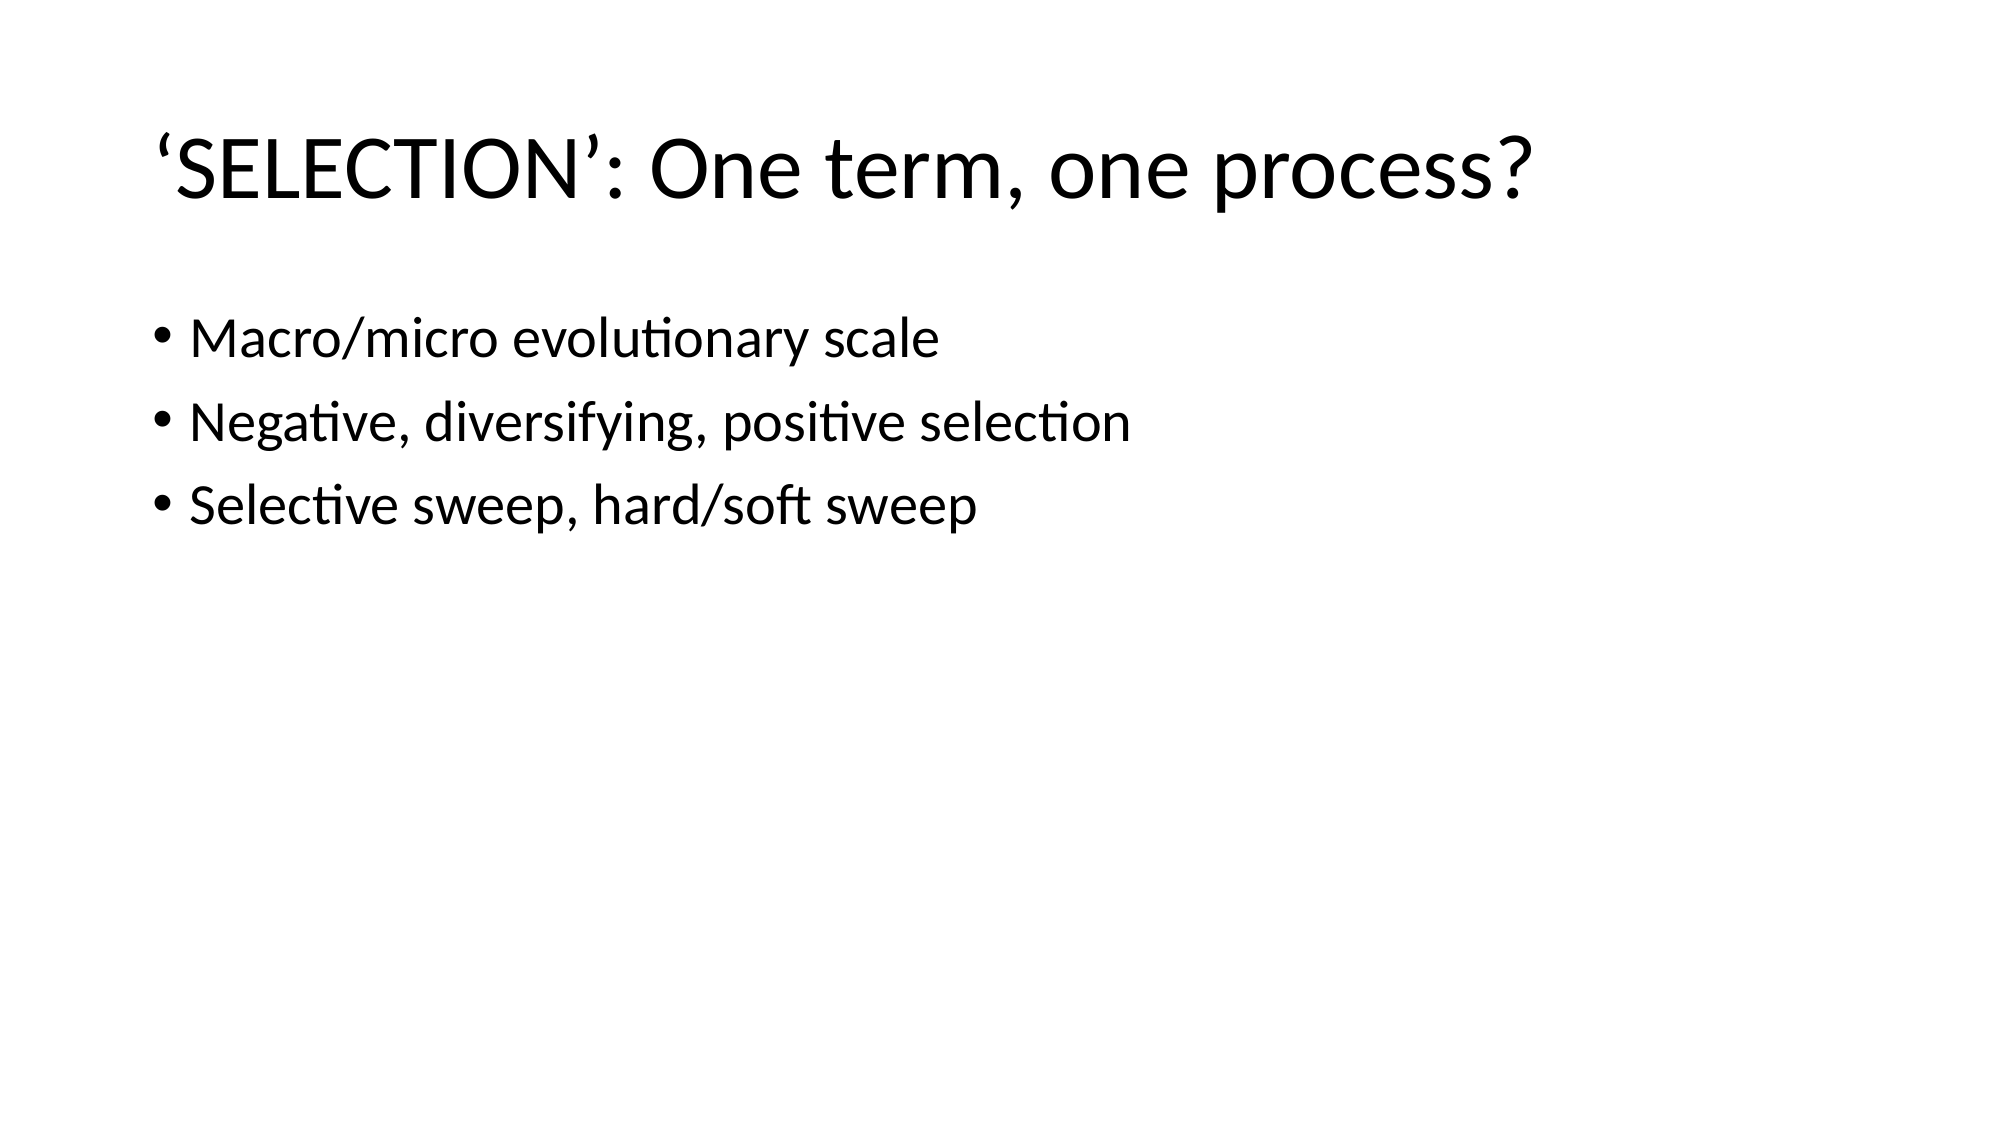

# ‘SELECTION’: One term, one process?
Macro/micro evolutionary scale
Negative, diversifying, positive selection
Selective sweep, hard/soft sweep